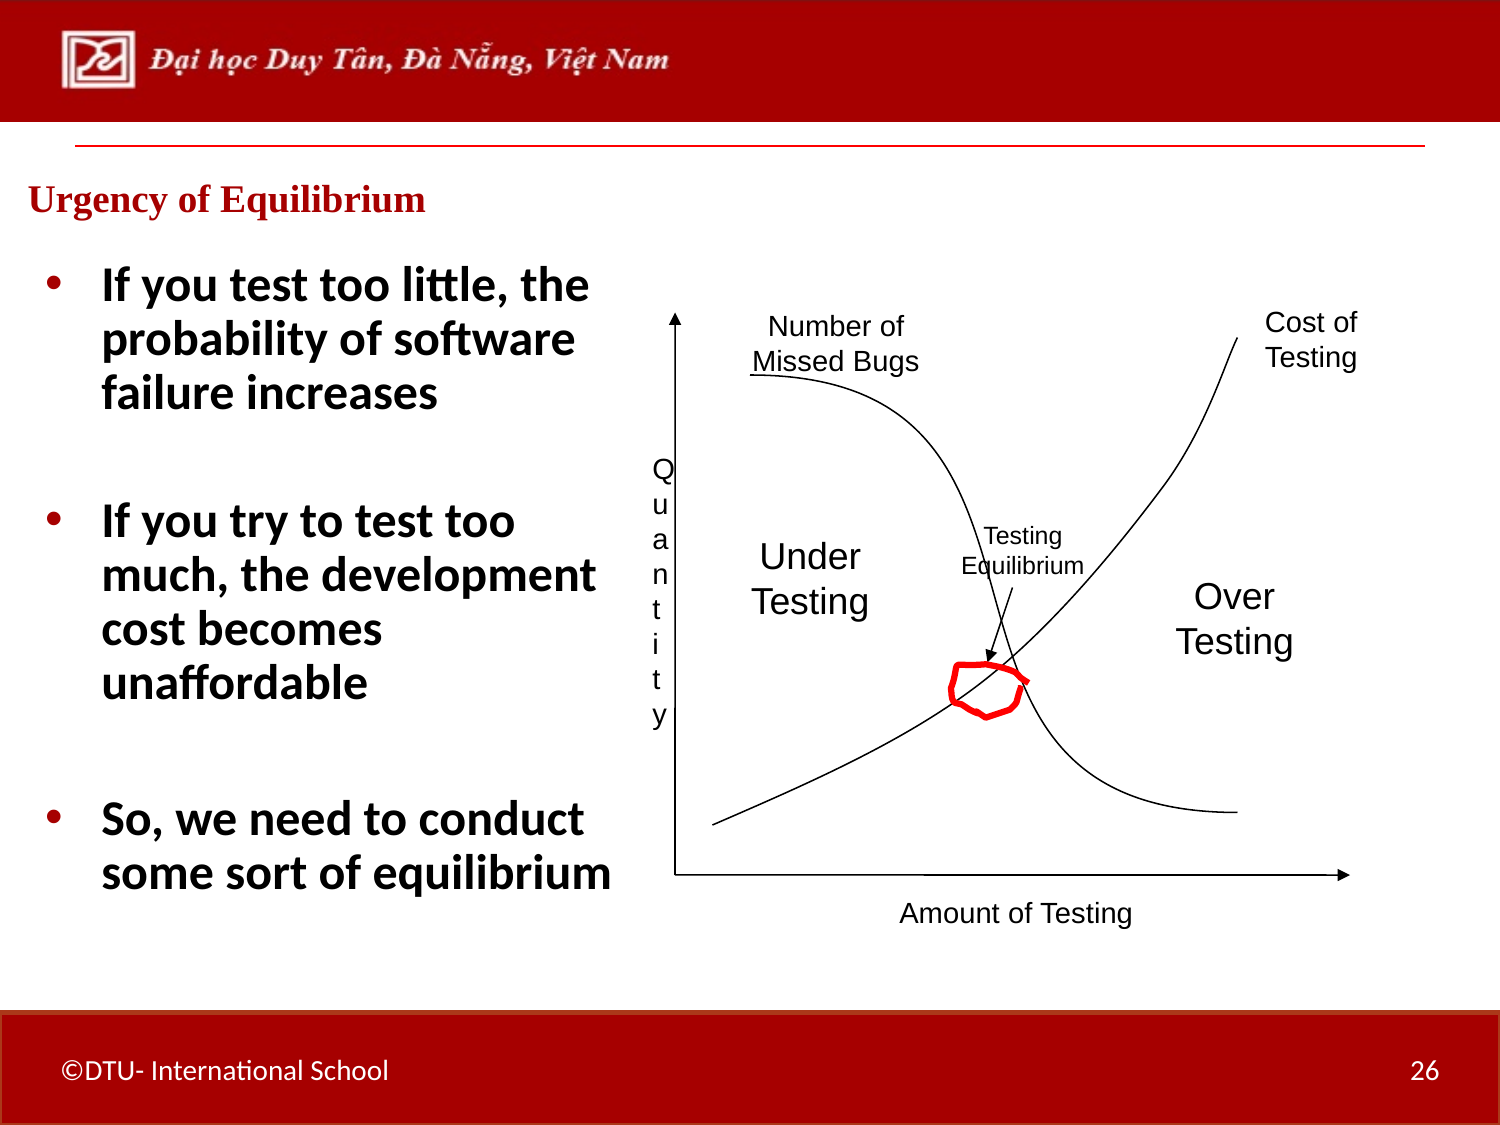

# Urgency of Equilibrium
If you test too little, the probability of software failure increases

If you try to test too much, the development cost becomes unaffordable

So, we need to conduct some sort of equilibrium
Cost of
Testing
Number of
Missed Bugs

Quantity
Testing
Equilibrium
Under
Testing
Over
Testing

Amount of Testing